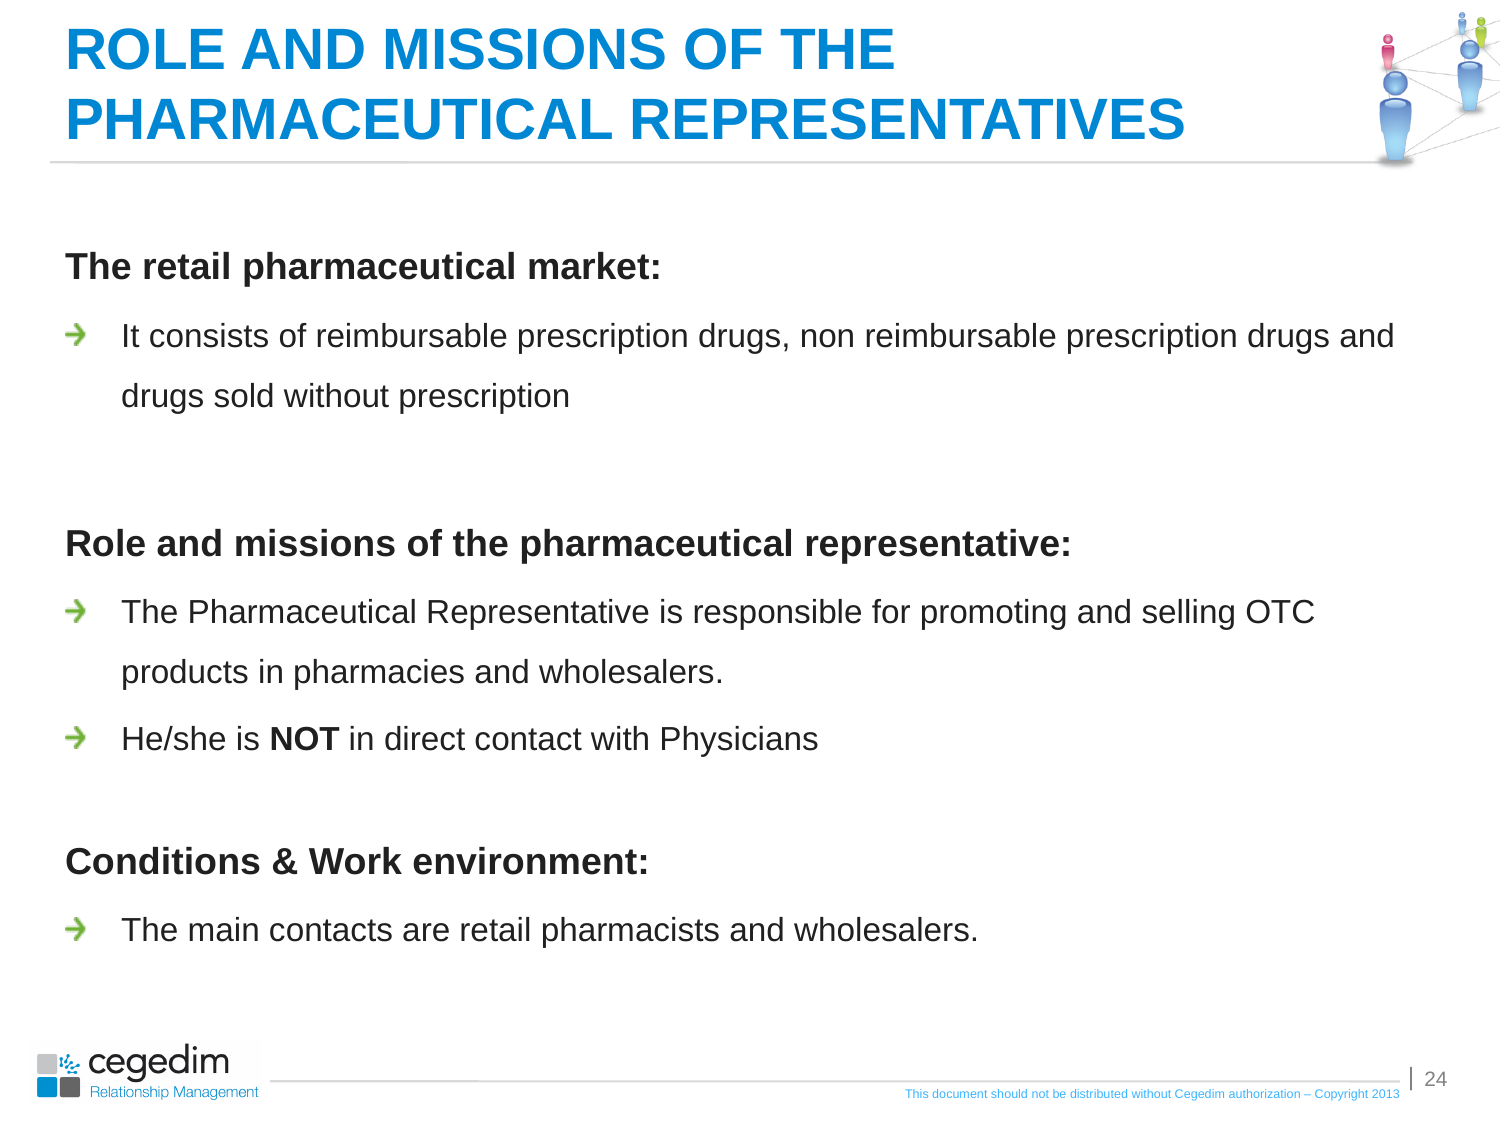

# ROLE AND MISSIONS OF THE PHARMACEUTICAL REPRESENTATIVES
The retail pharmaceutical market:
It consists of reimbursable prescription drugs, non reimbursable prescription drugs and drugs sold without prescription

Role and missions of the pharmaceutical representative:
The Pharmaceutical Representative is responsible for promoting and selling OTC products in pharmacies and wholesalers.
He/she is NOT in direct contact with Physicians

Conditions & Work environment:
The main contacts are retail pharmacists and wholesalers.